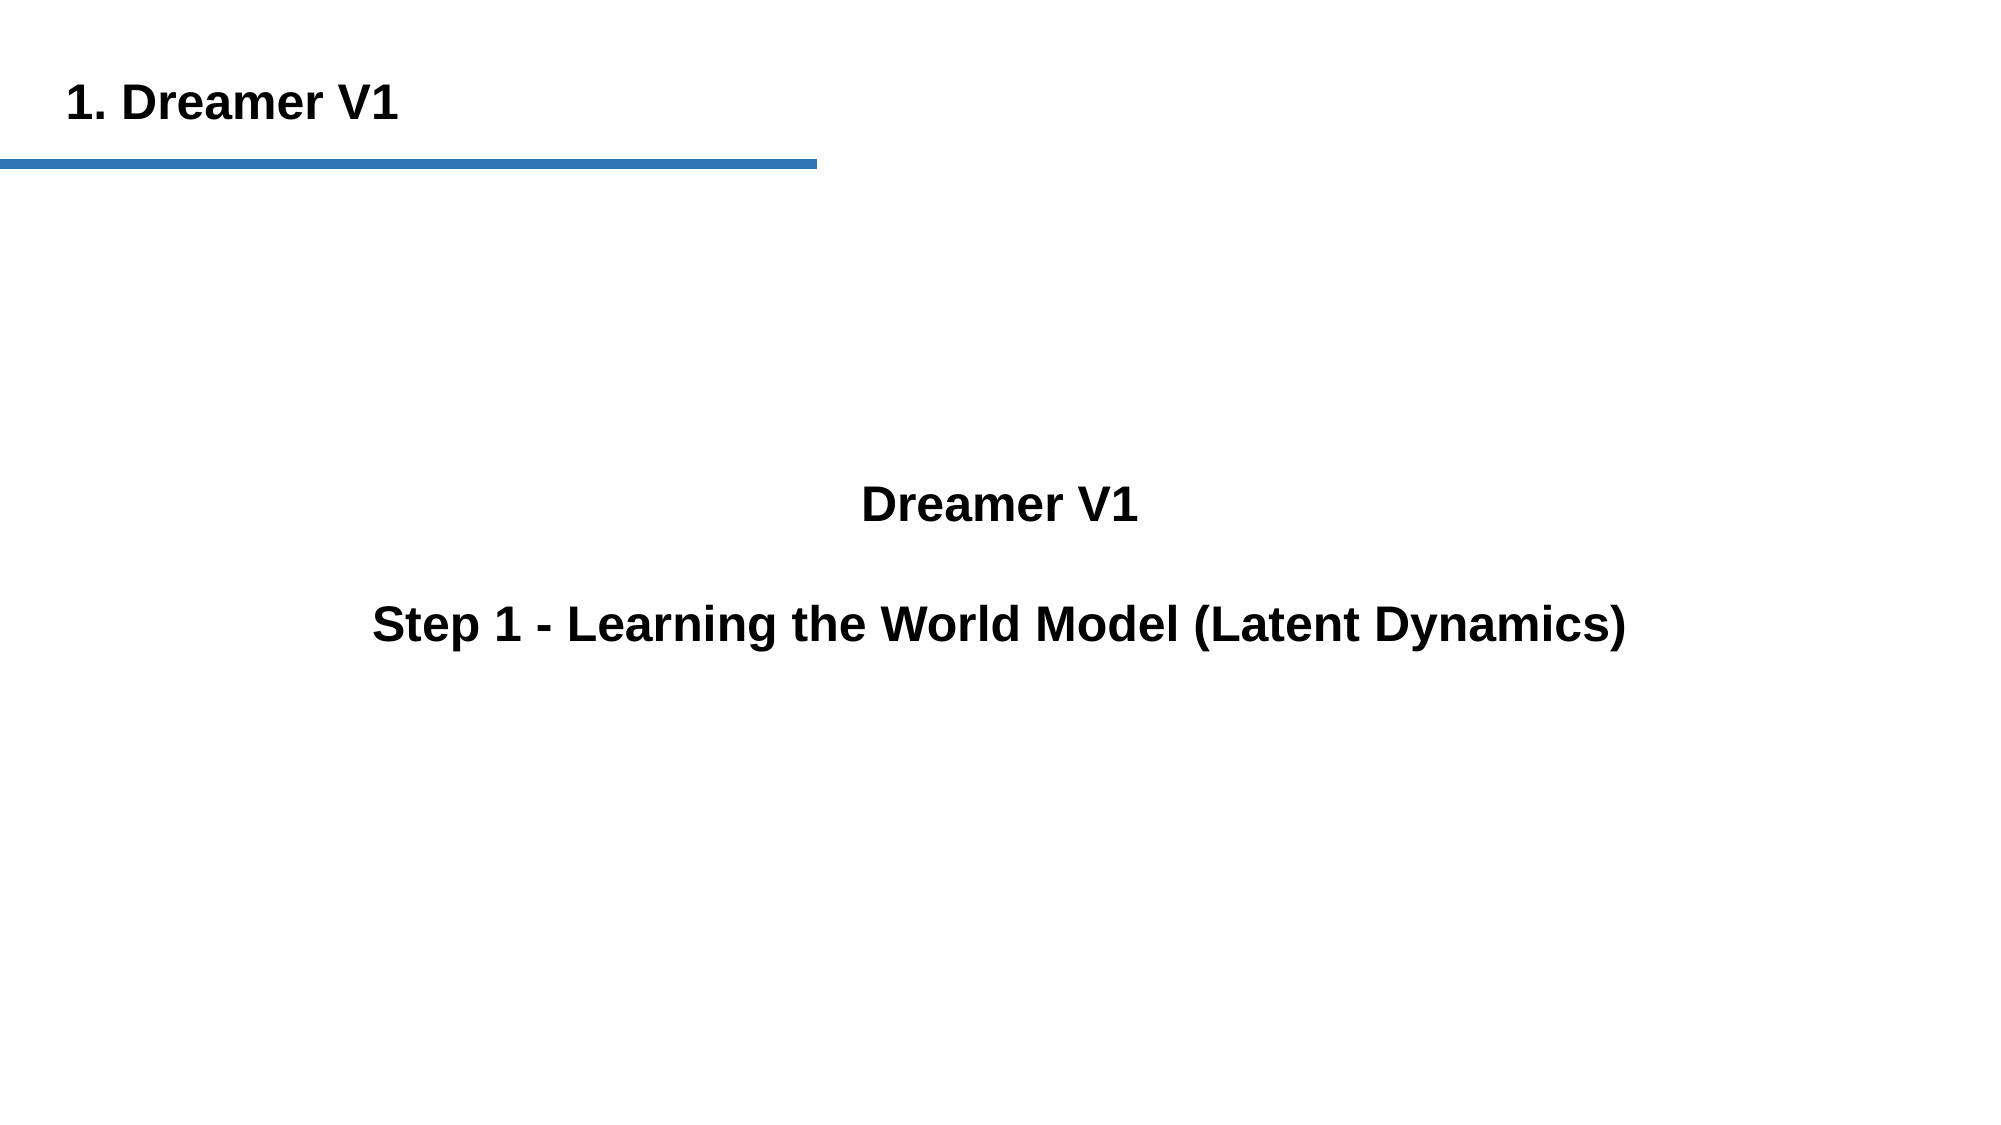

1. Dreamer V1
Dreamer V1

Step 1 - Learning the World Model (Latent Dynamics)